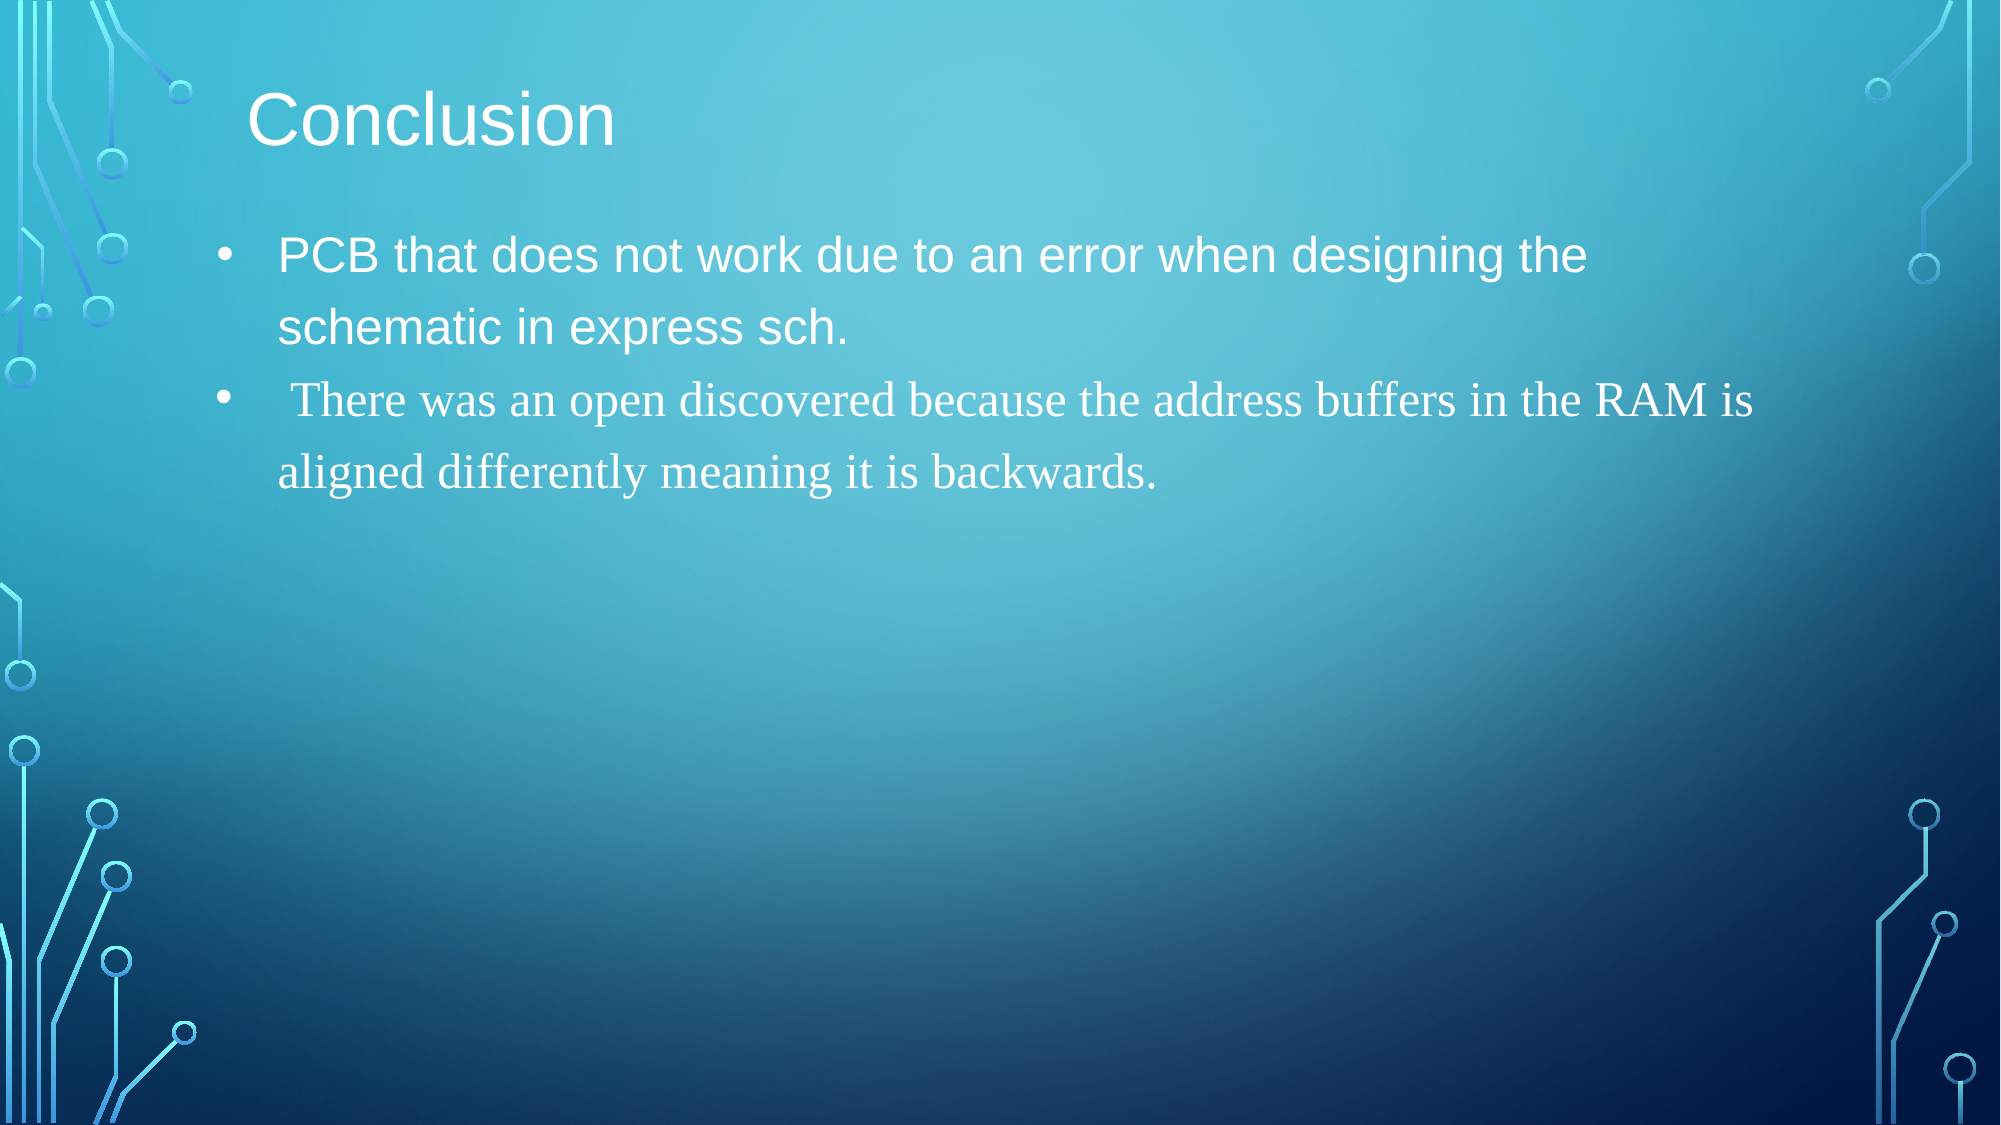

# Conclusion
PCB that does not work due to an error when designing the schematic in express sch.
 There was an open discovered because the address buffers in the RAM is aligned differently meaning it is backwards.